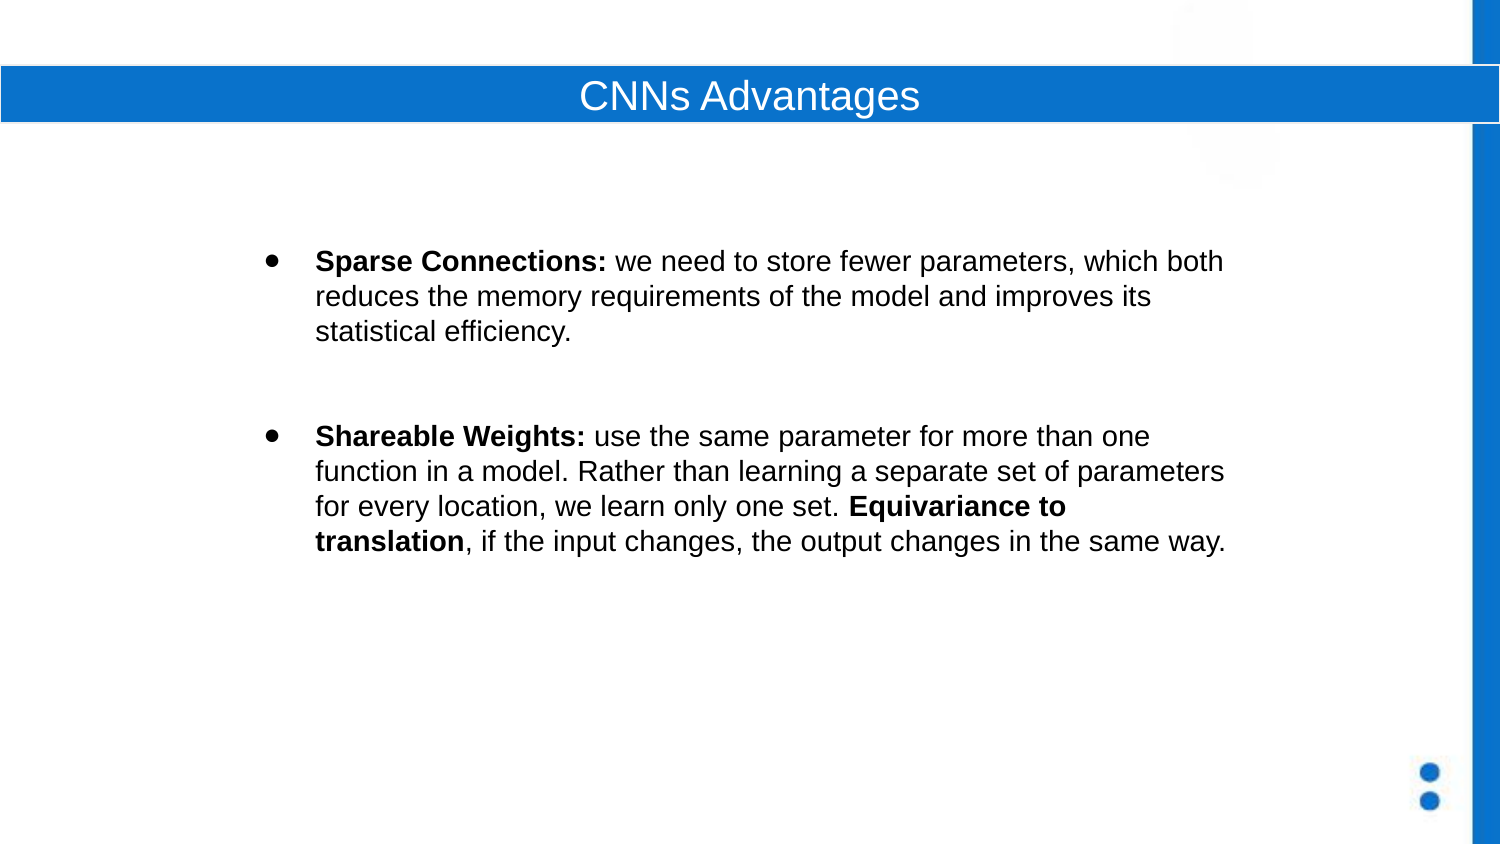

CNNs Advantages
Sparse Connections: we need to store fewer parameters, which both reduces the memory requirements of the model and improves its statistical eﬃciency.

Shareable Weights: use the same parameter for more than one
function in a model. Rather than learning a separate set of parameters for every location, we learn only one set. Equivariance to translation, if the input changes, the output changes in the same way.